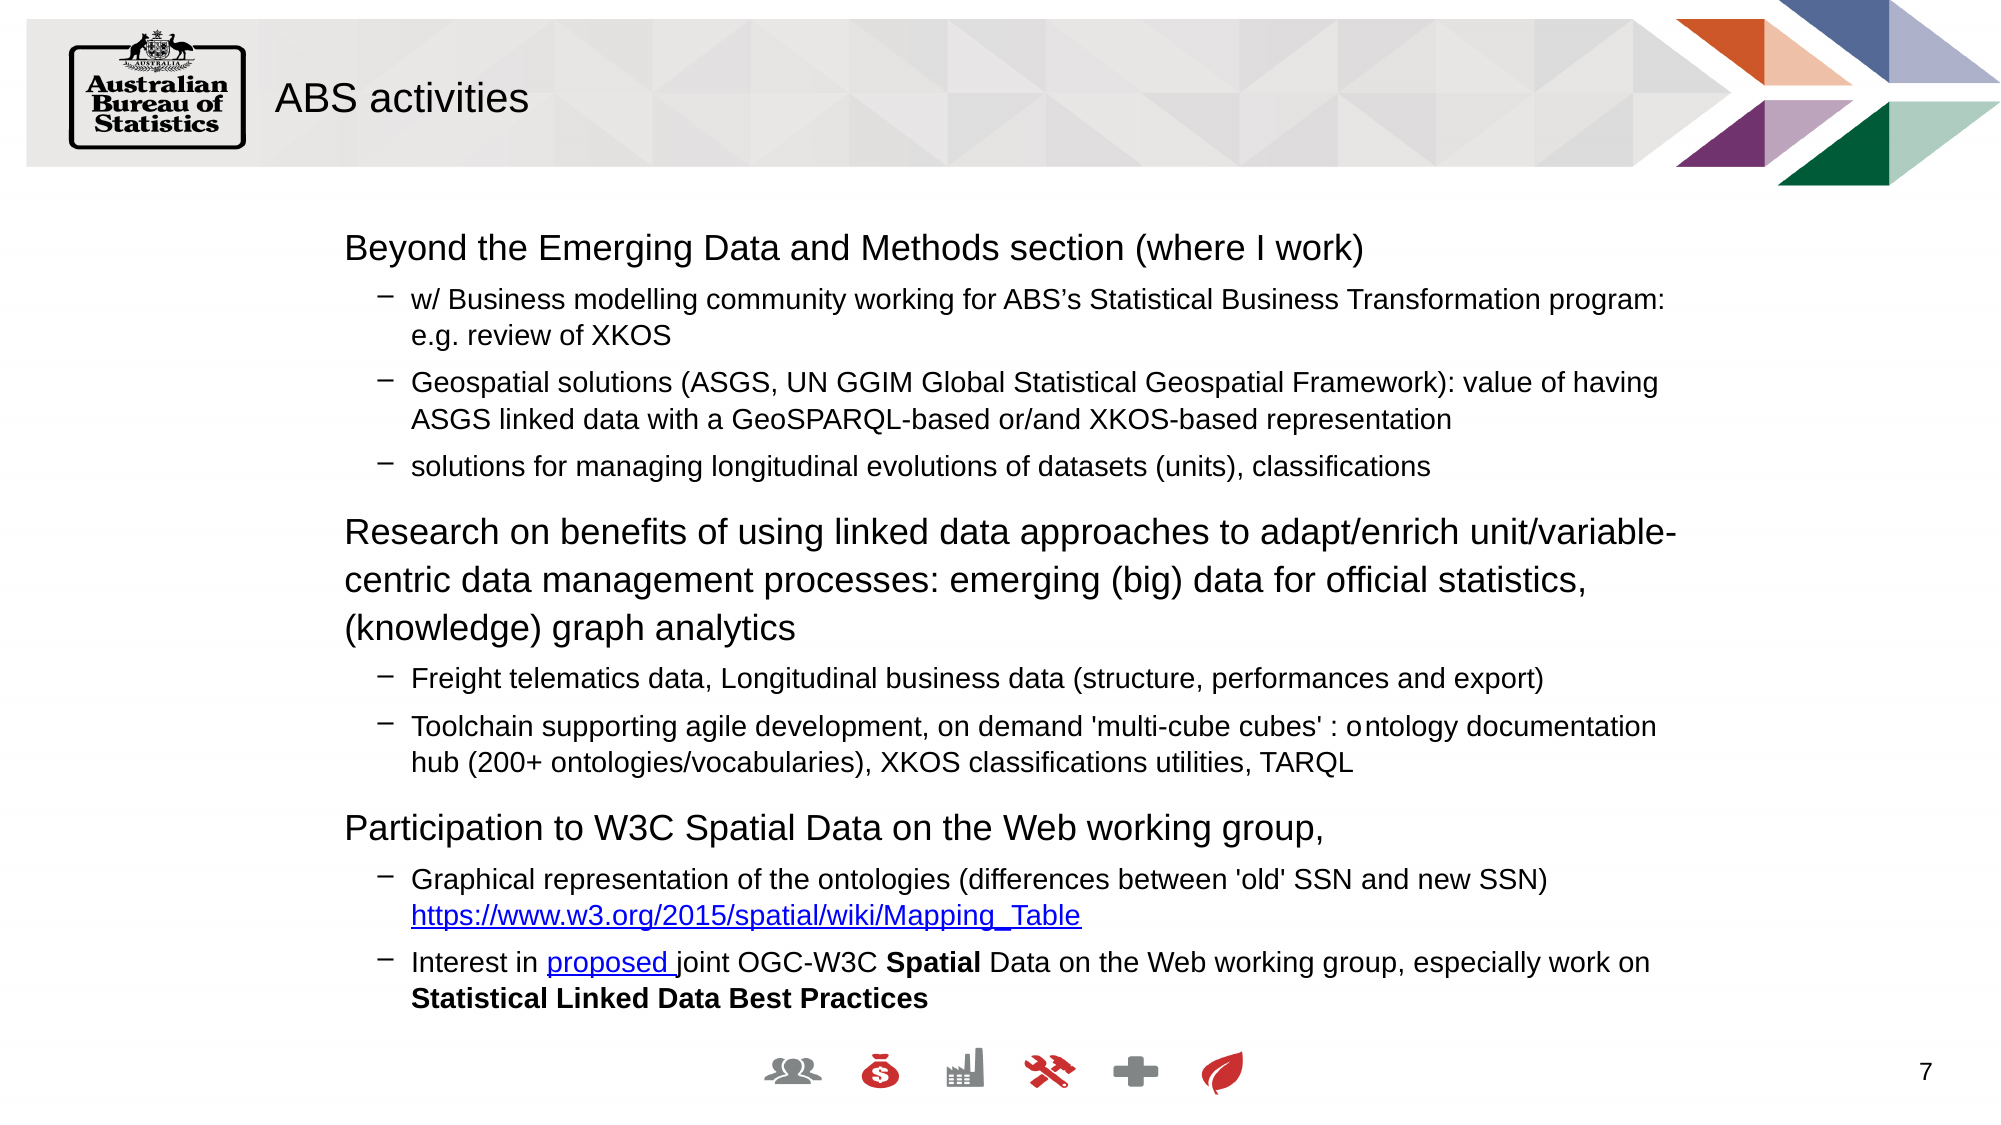

# ABS activities
Beyond the Emerging Data and Methods section (where I work)
w/ Business modelling community working for ABS’s Statistical Business Transformation program: e.g. review of XKOS
Geospatial solutions (ASGS, UN GGIM Global Statistical Geospatial Framework): value of having ASGS linked data with a GeoSPARQL-based or/and XKOS-based representation
solutions for managing longitudinal evolutions of datasets (units), classifications
Research on benefits of using linked data approaches to adapt/enrich unit/variable-centric data management processes: emerging (big) data for official statistics, (knowledge) graph analytics
Freight telematics data, Longitudinal business data (structure, performances and export)
Toolchain supporting agile development, on demand 'multi-cube cubes' : ontology documentation hub (200+ ontologies/vocabularies), XKOS classifications utilities, TARQL
Participation to W3C Spatial Data on the Web working group,
Graphical representation of the ontologies (differences between 'old' SSN and new SSN)  https://www.w3.org/2015/spatial/wiki/Mapping_Table
Interest in proposed joint OGC-W3C Spatial Data on the Web working group, especially work on Statistical Linked Data Best Practices

7